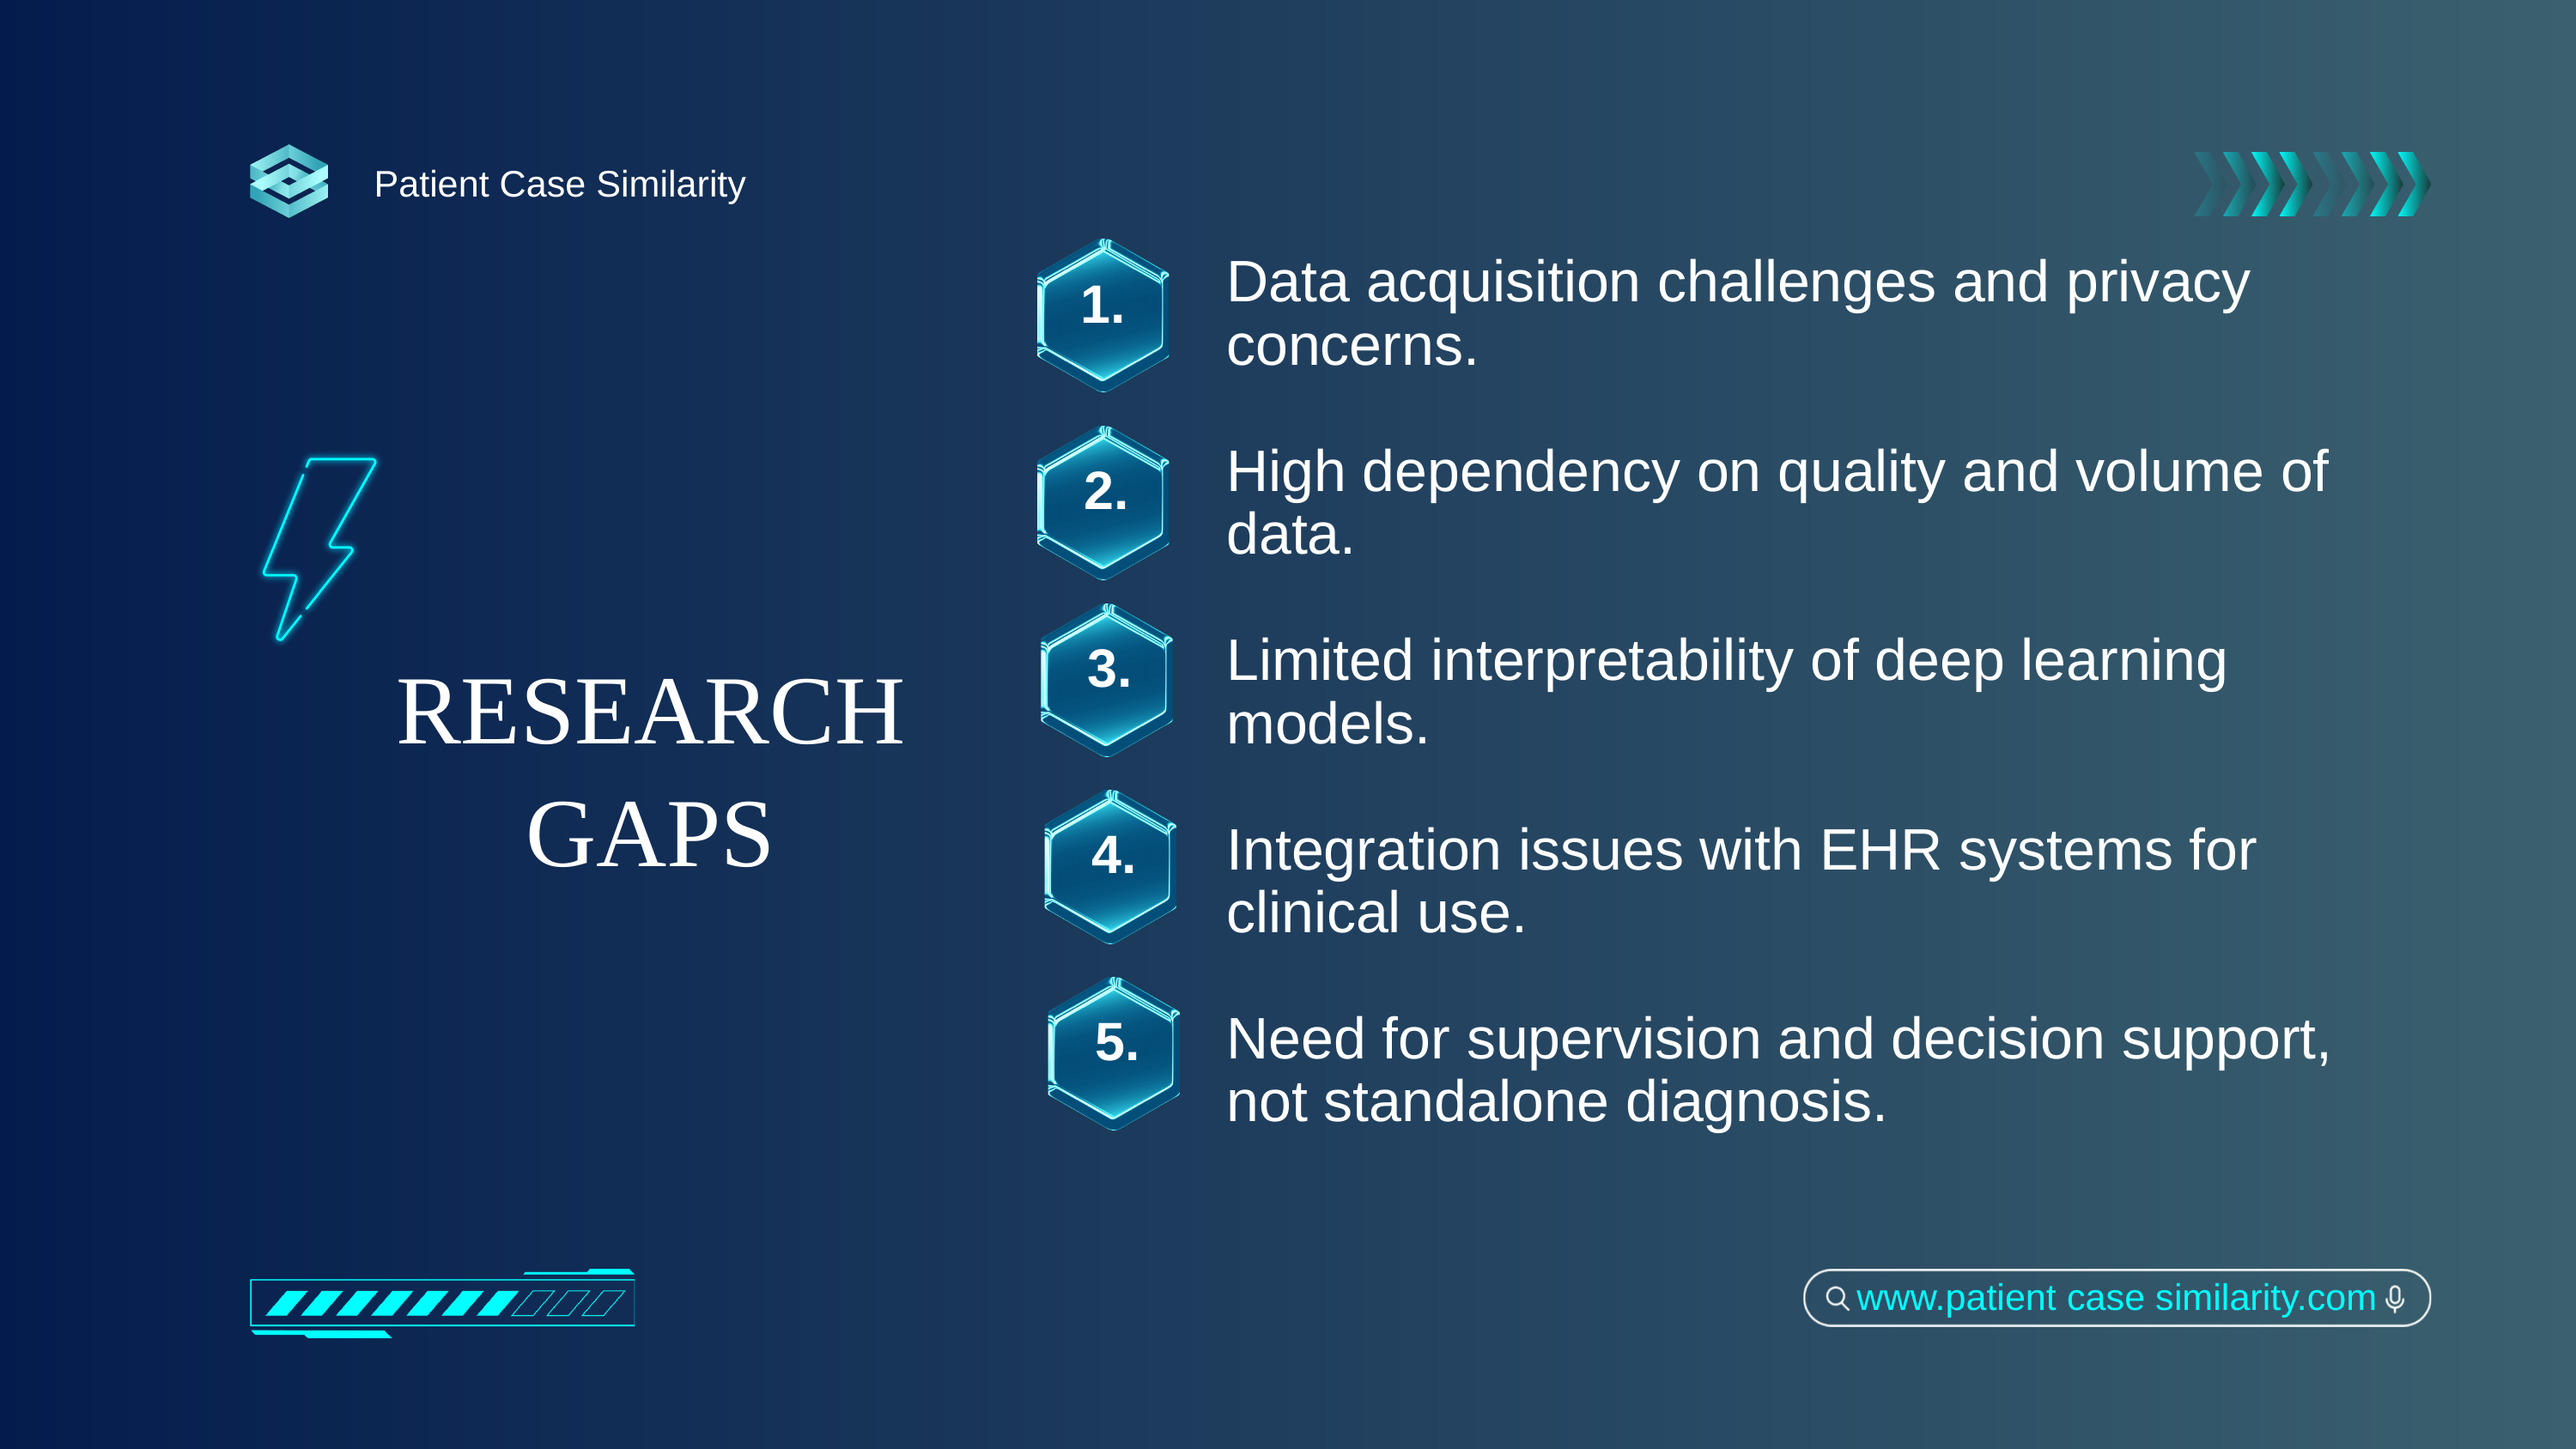

Patient Case Similarity

Data acquisition challenges and privacy concerns.

High dependency on quality and volume of data.

Limited interpretability of deep learning models.

Integration issues with EHR systems for clinical use.

Need for supervision and decision support, not standalone diagnosis.

1.

2.

3.
RESEARCH GAPS

4.

5.

www.patient case similarity.com